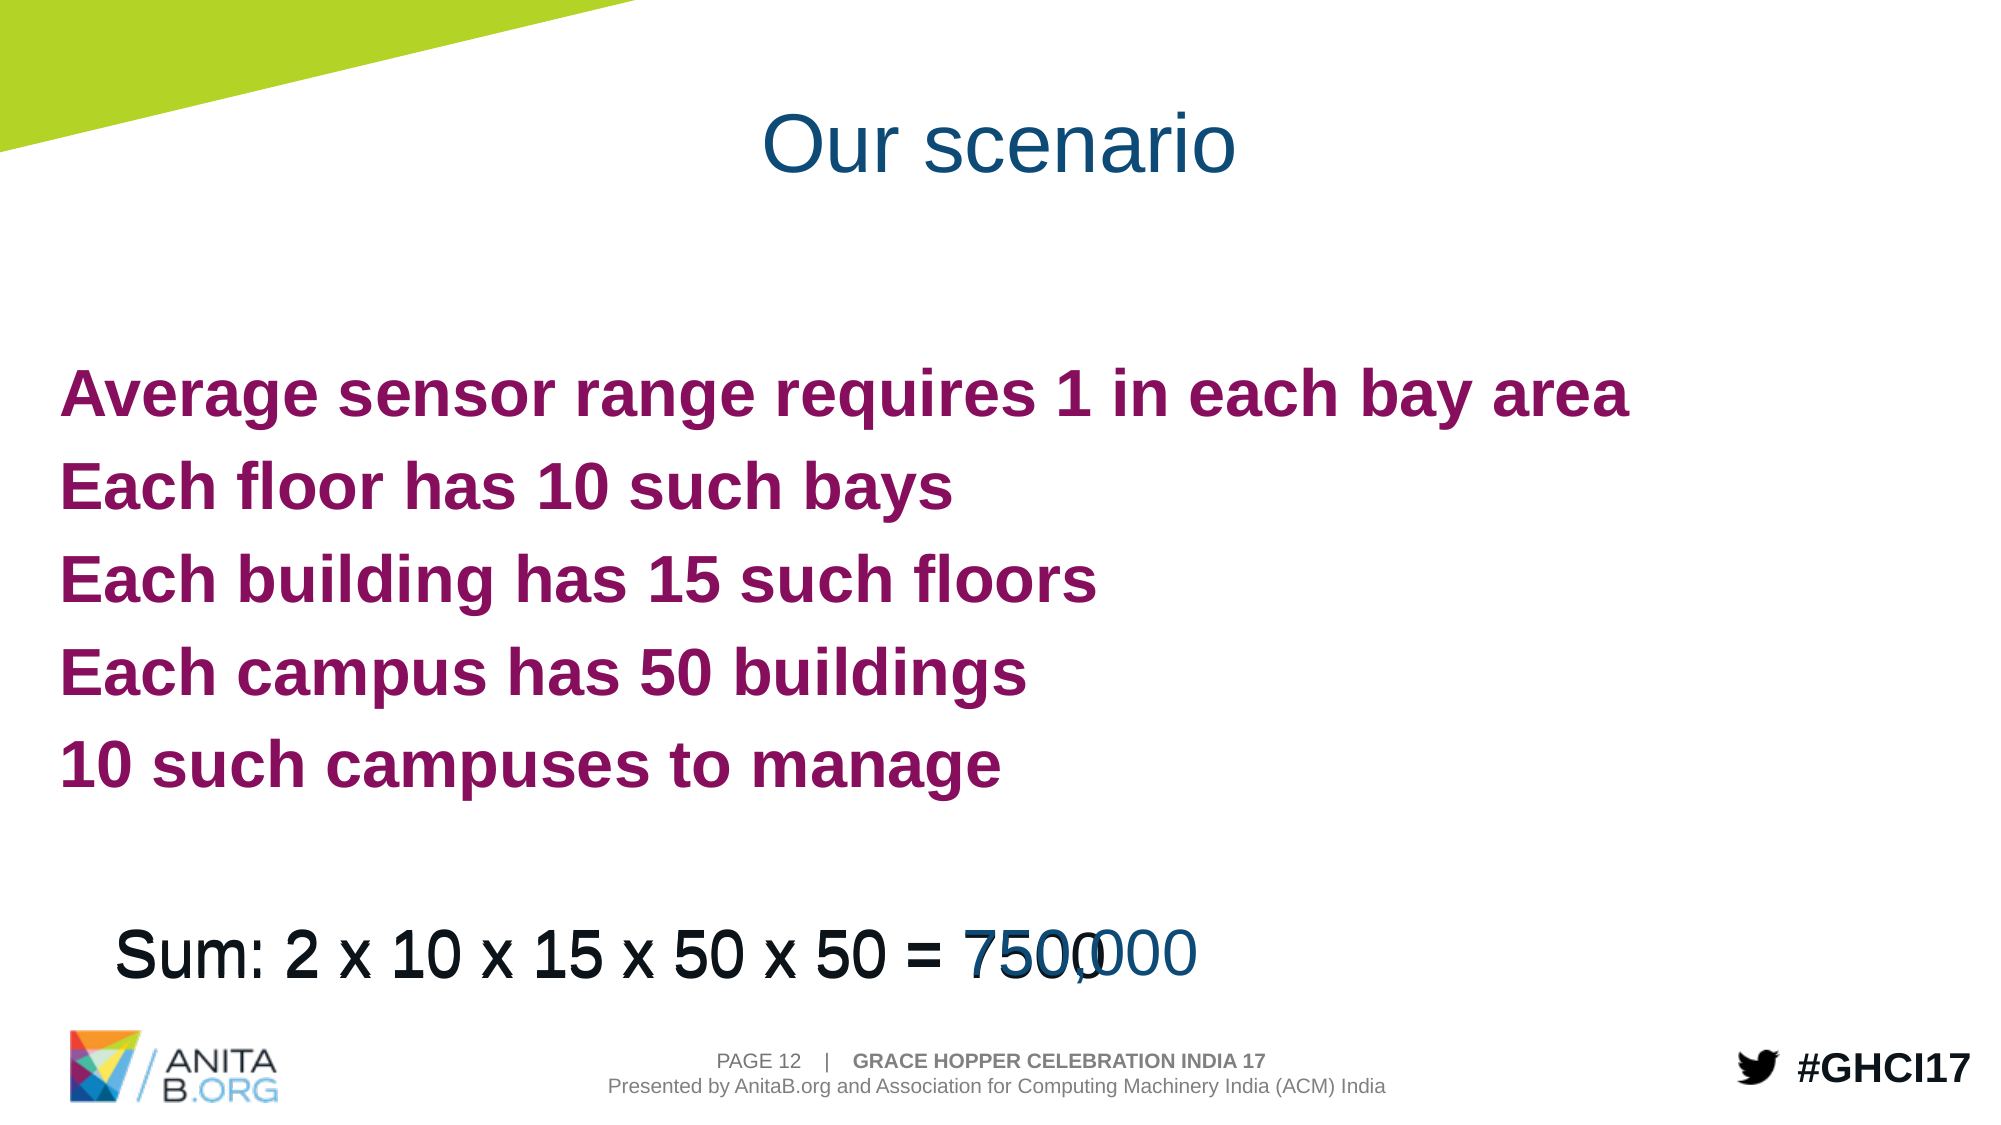

# Our scenario
Average sensor range requires 1 in each bay area
Each floor has 10 such bays
Each building has 15 such floors
Each campus has 50 buildings
10 such campuses to manage
Sum: 2 x 10 x 15 x 50 x 50 = 750,000
Sum: 2 x 10 x 15 x 50 x 50 = 7500